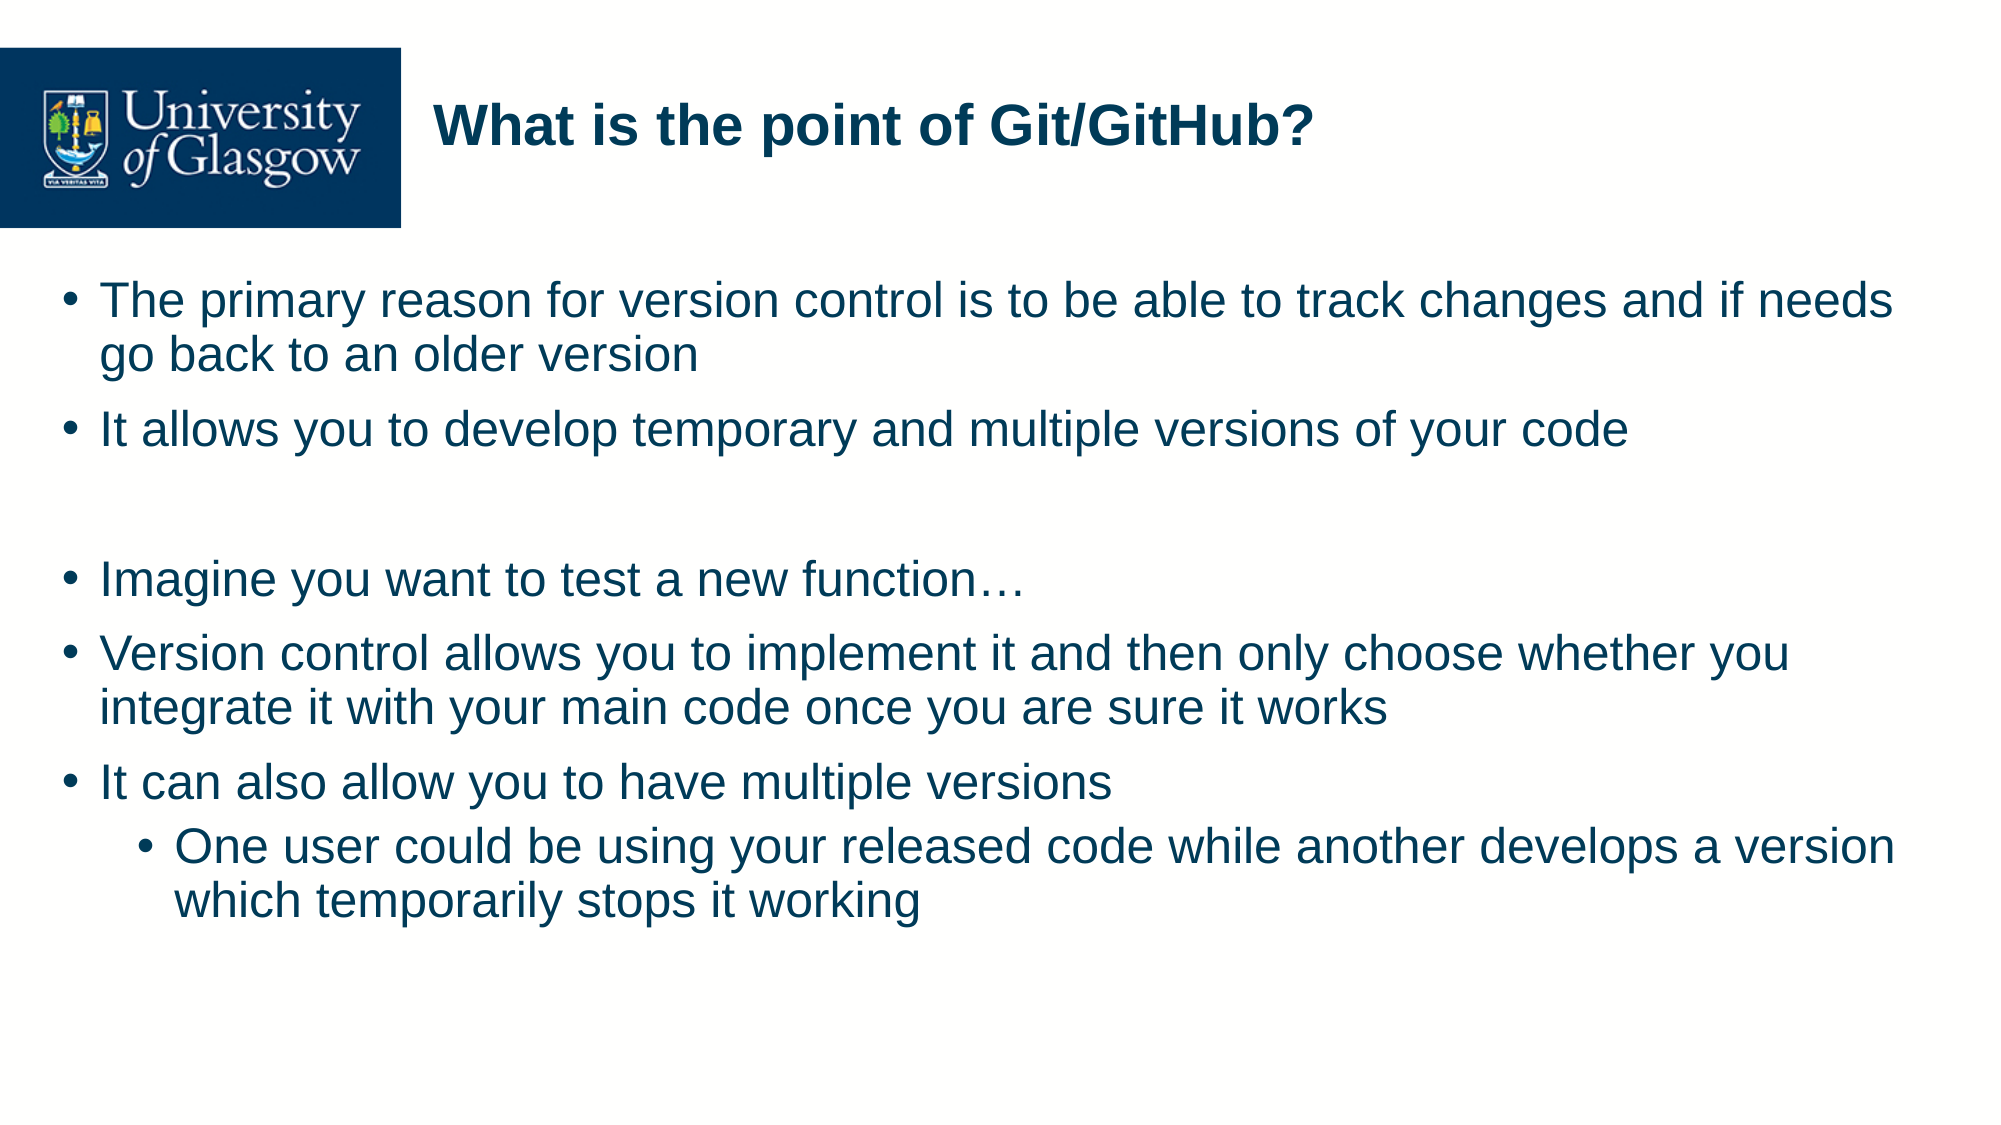

# What is the point of Git/GitHub?
The primary reason for version control is to be able to track changes and if needs go back to an older version
It allows you to develop temporary and multiple versions of your code

Imagine you want to test a new function…
Version control allows you to implement it and then only choose whether you integrate it with your main code once you are sure it works
It can also allow you to have multiple versions
One user could be using your released code while another develops a version which temporarily stops it working